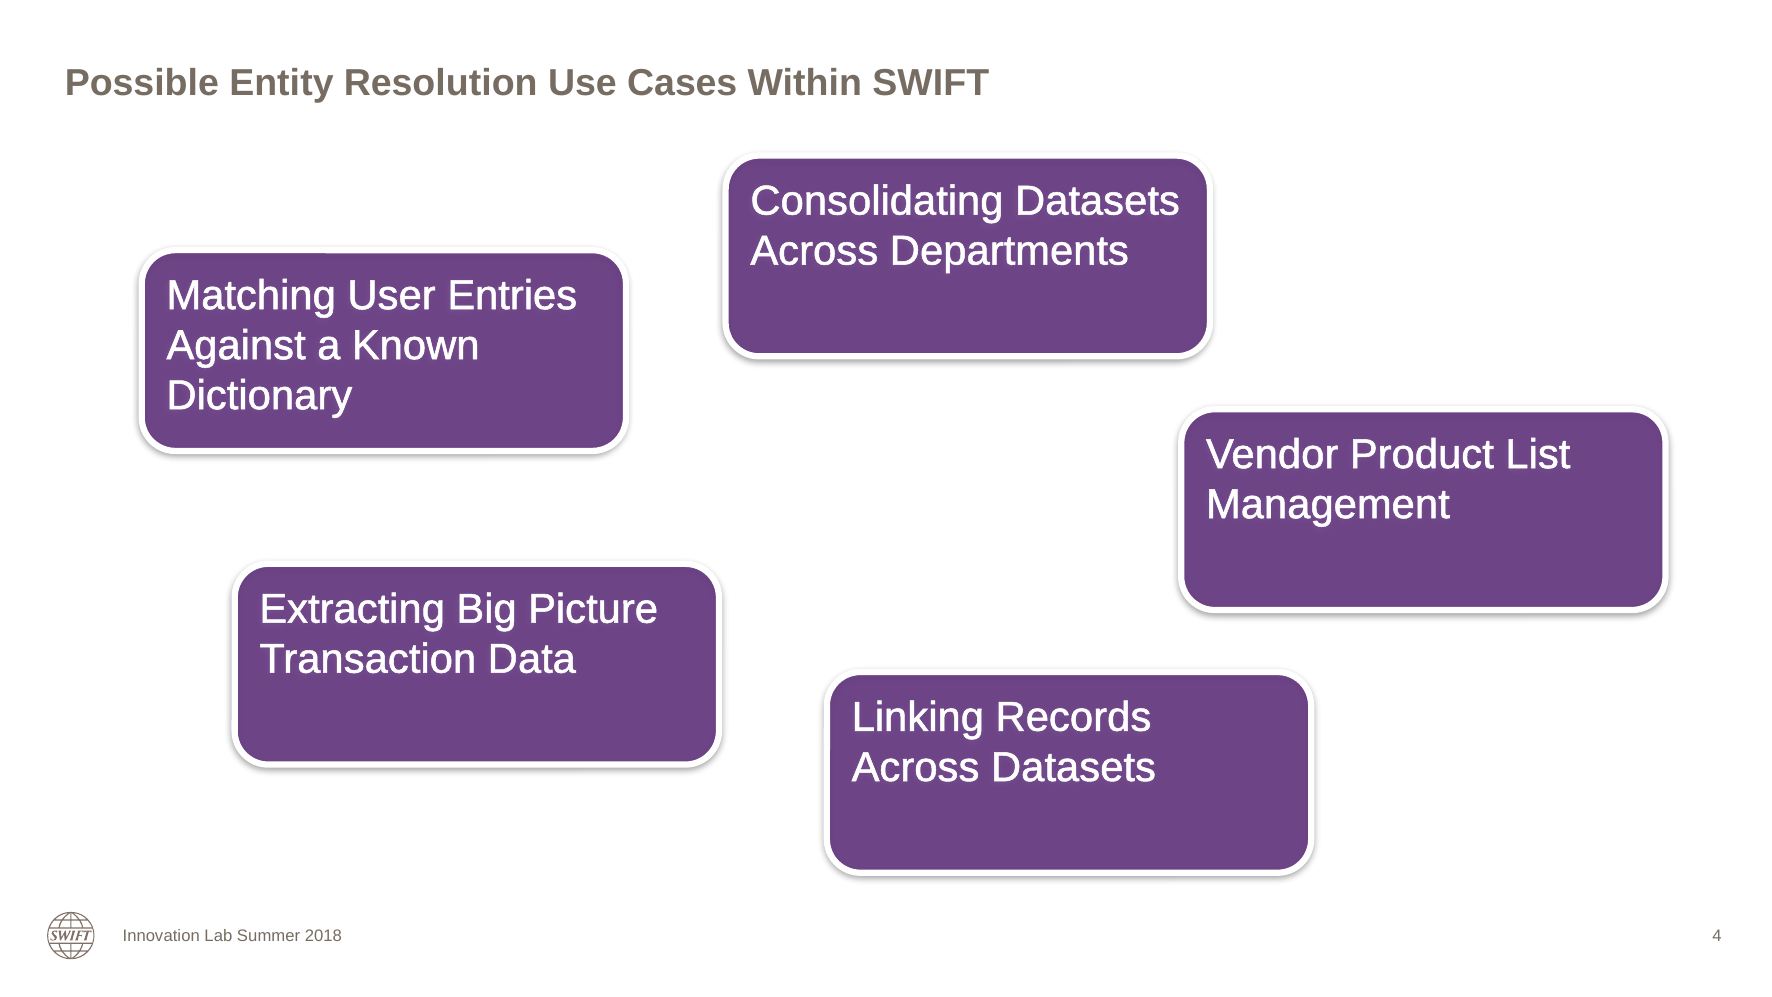

# Possible Entity Resolution Use Cases Within SWIFT
Consolidating Datasets Across Departments
Matching User Entries Against a Known Dictionary
Vendor Product List Management
Extracting Big Picture Transaction Data
Linking Records Across Datasets
Innovation Lab Summer 2018
4